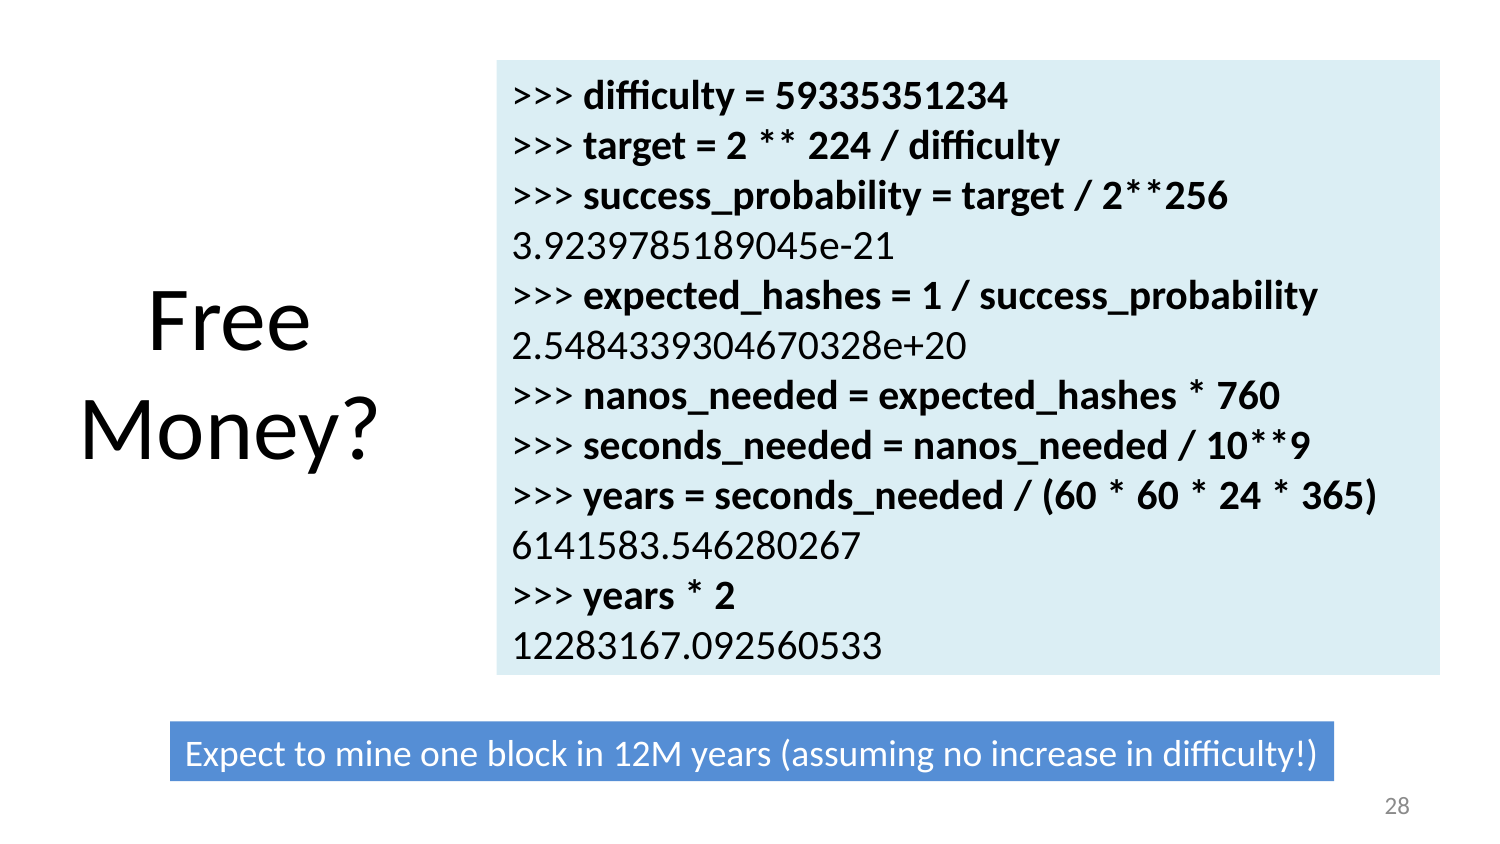

>>> difficulty = 59335351234
>>> target = 2 ** 224 / difficulty
>>> success_probability = target / 2**256
3.9239785189045e-21
>>> expected_hashes = 1 / success_probability
2.5484339304670328e+20
>>> nanos_needed = expected_hashes * 760
>>> seconds_needed = nanos_needed / 10**9
>>> years = seconds_needed / (60 * 60 * 24 * 365)
6141583.546280267
>>> years * 2
12283167.092560533
# Free Money?
Expect to mine one block in 12M years (assuming no increase in difficulty!)
28